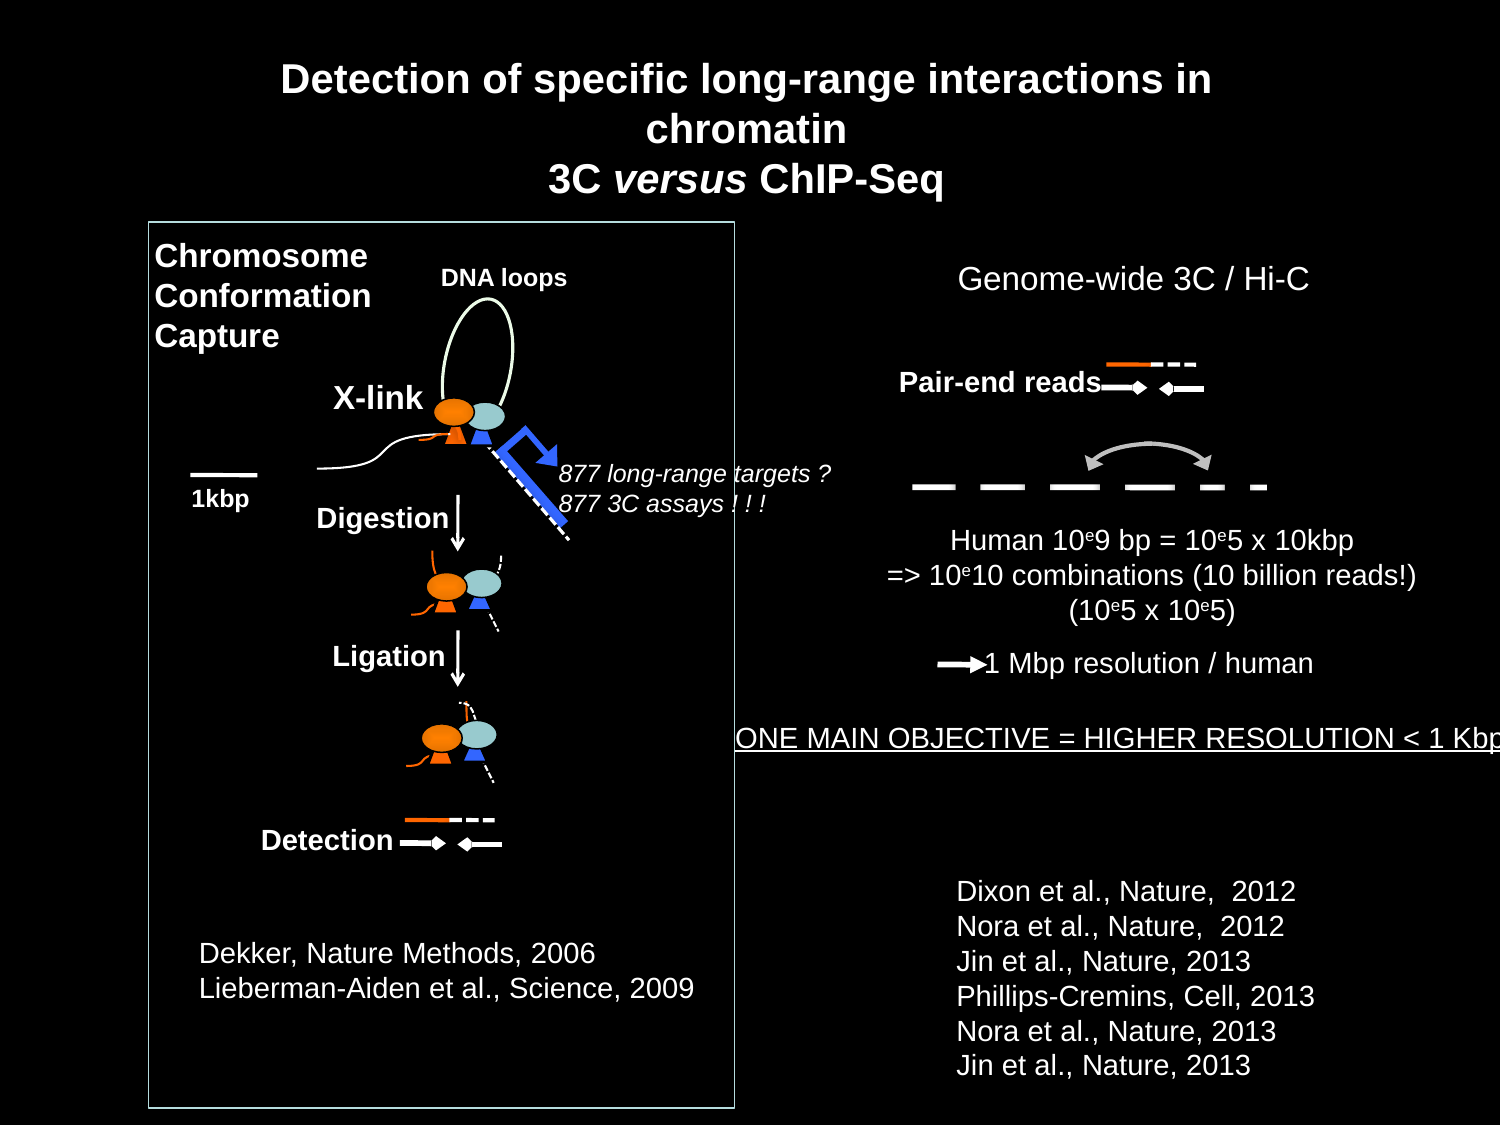

Detection of specific long-range interactions in chromatin
3C versus ChIP-Seq

Chromosome
Conformation
Capture
Genome-wide 3C / Hi-C
Pair-end reads

Human 10e9 bp = 10e5 x 10kbp
=> 10e10 combinations (10 billion reads!)
(10e5 x 10e5)
Dixon et al., Nature,  2012
Nora et al., Nature,  2012
Jin et al., Nature, 2013
Phillips-Cremins, Cell, 2013
Nora et al., Nature, 2013
Jin et al., Nature, 2013

DNA loops

X-link

877 long-range targets ?
877 3C assays ! ! !
1kbp
Digestion

Ligation

 1 Mbp resolution / human

ONE MAIN OBJECTIVE = HIGHER RESOLUTION < 1 Kbp
Detection
Dekker, Nature Methods, 2006
Lieberman-Aiden et al., Science, 2009